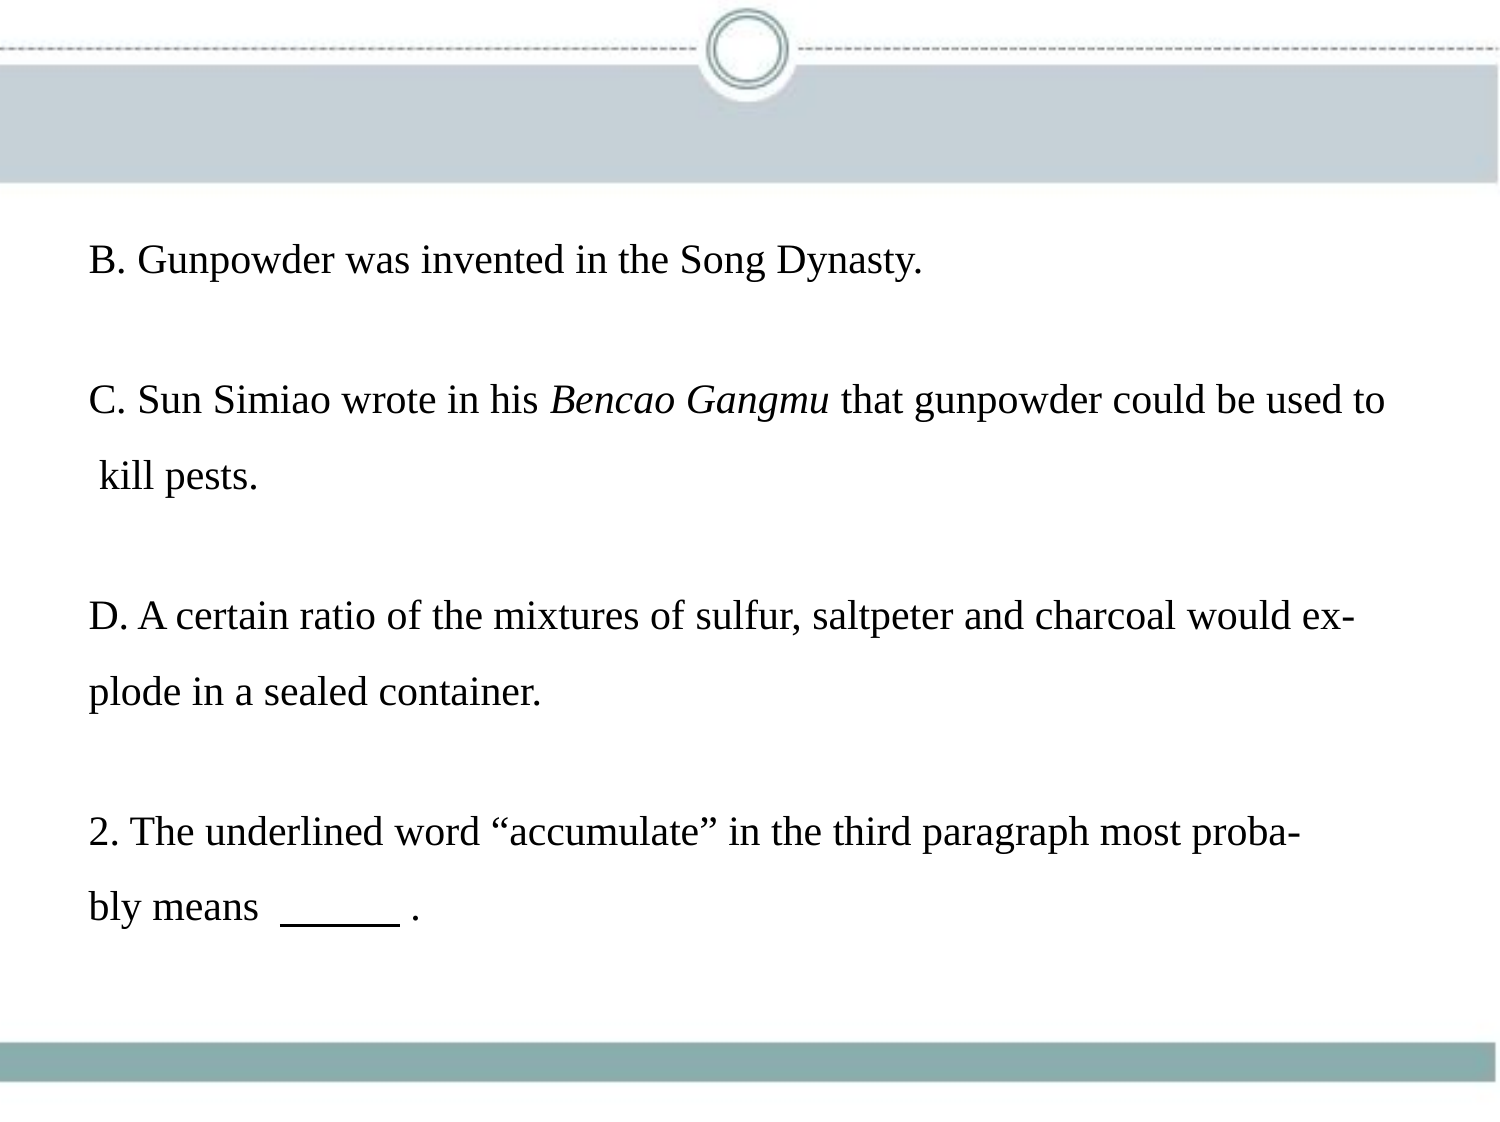

B. Gunpowder was invented in the Song Dynasty.
C. Sun Simiao wrote in his Bencao Gangmu that gunpowder could be used to
 kill pests.
D. A certain ratio of the mixtures of sulfur, saltpeter and charcoal would ex-
plode in a sealed container.
2. The underlined word “accumulate” in the third paragraph most proba-
bly means 　　    .